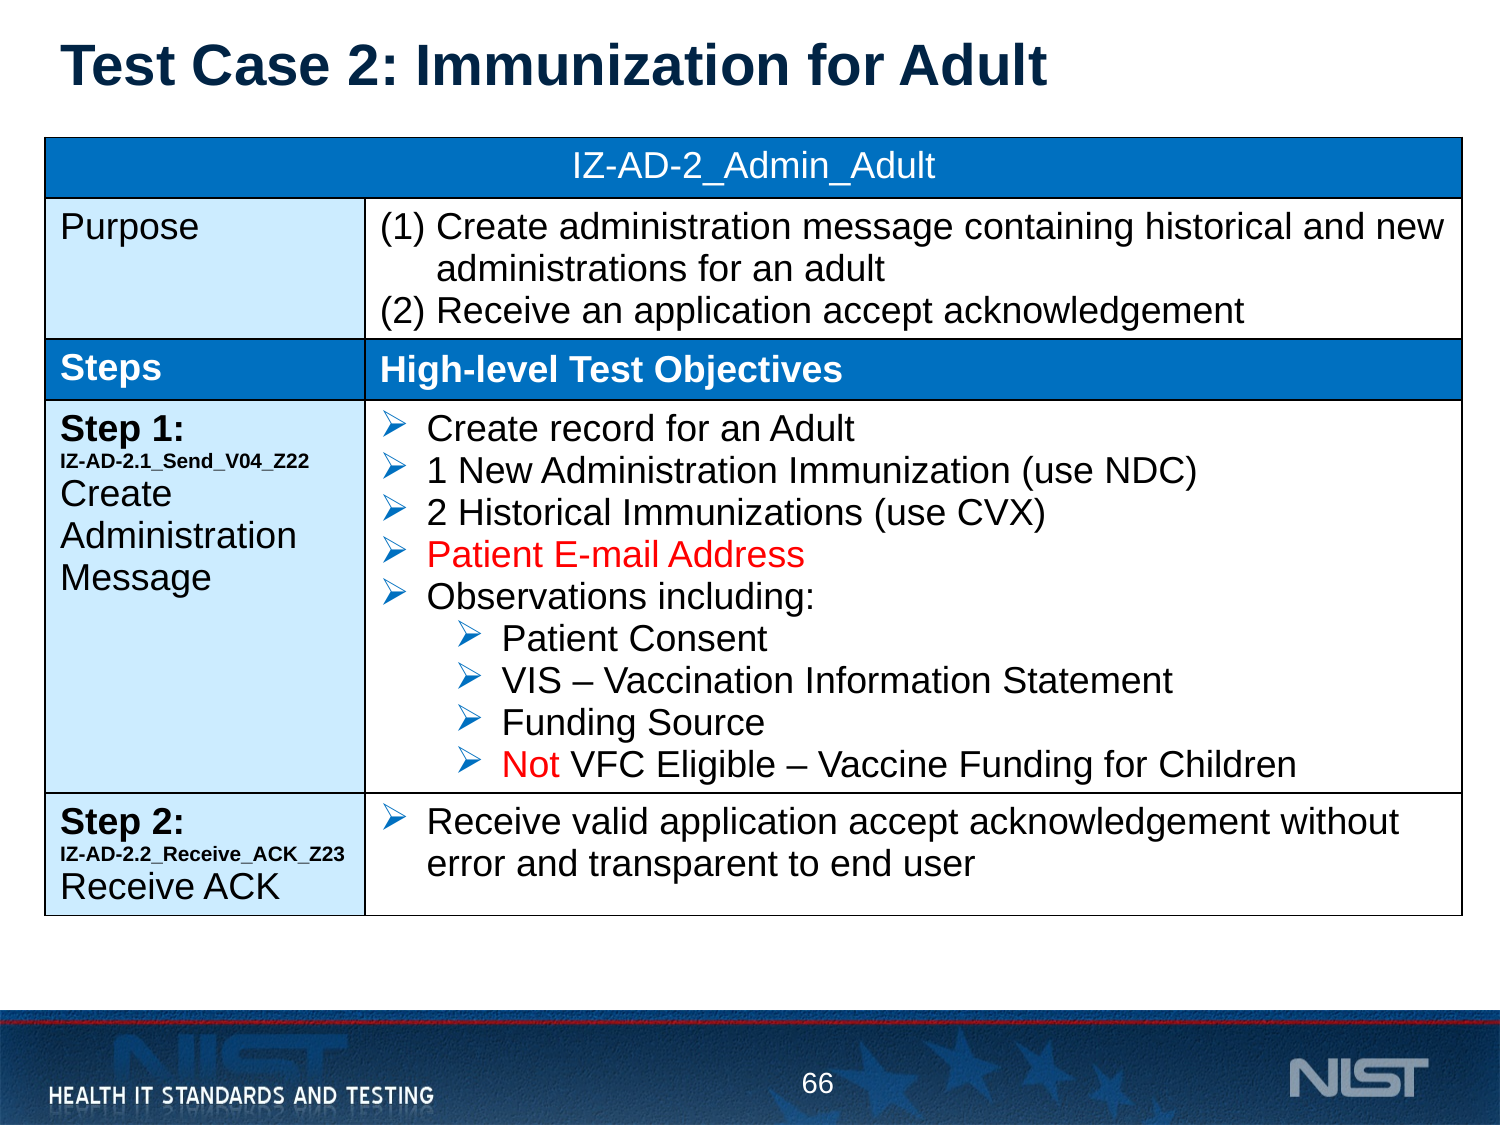

# Test Case 2: Immunization for Adult
| IZ-AD-2\_Admin\_Adult |  |
| --- | --- |
| Purpose | Create administration message containing historical and new administrations for an adult Receive an application accept acknowledgement |
| Steps | High-level Test Objectives |
| Step 1: IZ-AD-2.1\_Send\_V04\_Z22 Create Administration Message | Create record for an Adult 1 New Administration Immunization (use NDC) 2 Historical Immunizations (use CVX) Patient E-mail Address Observations including: Patient Consent VIS – Vaccination Information Statement Funding Source Not VFC Eligible – Vaccine Funding for Children |
| Step 2: IZ-AD-2.2\_Receive\_ACK\_Z23 Receive ACK | Receive valid application accept acknowledgement without error and transparent to end user |
66